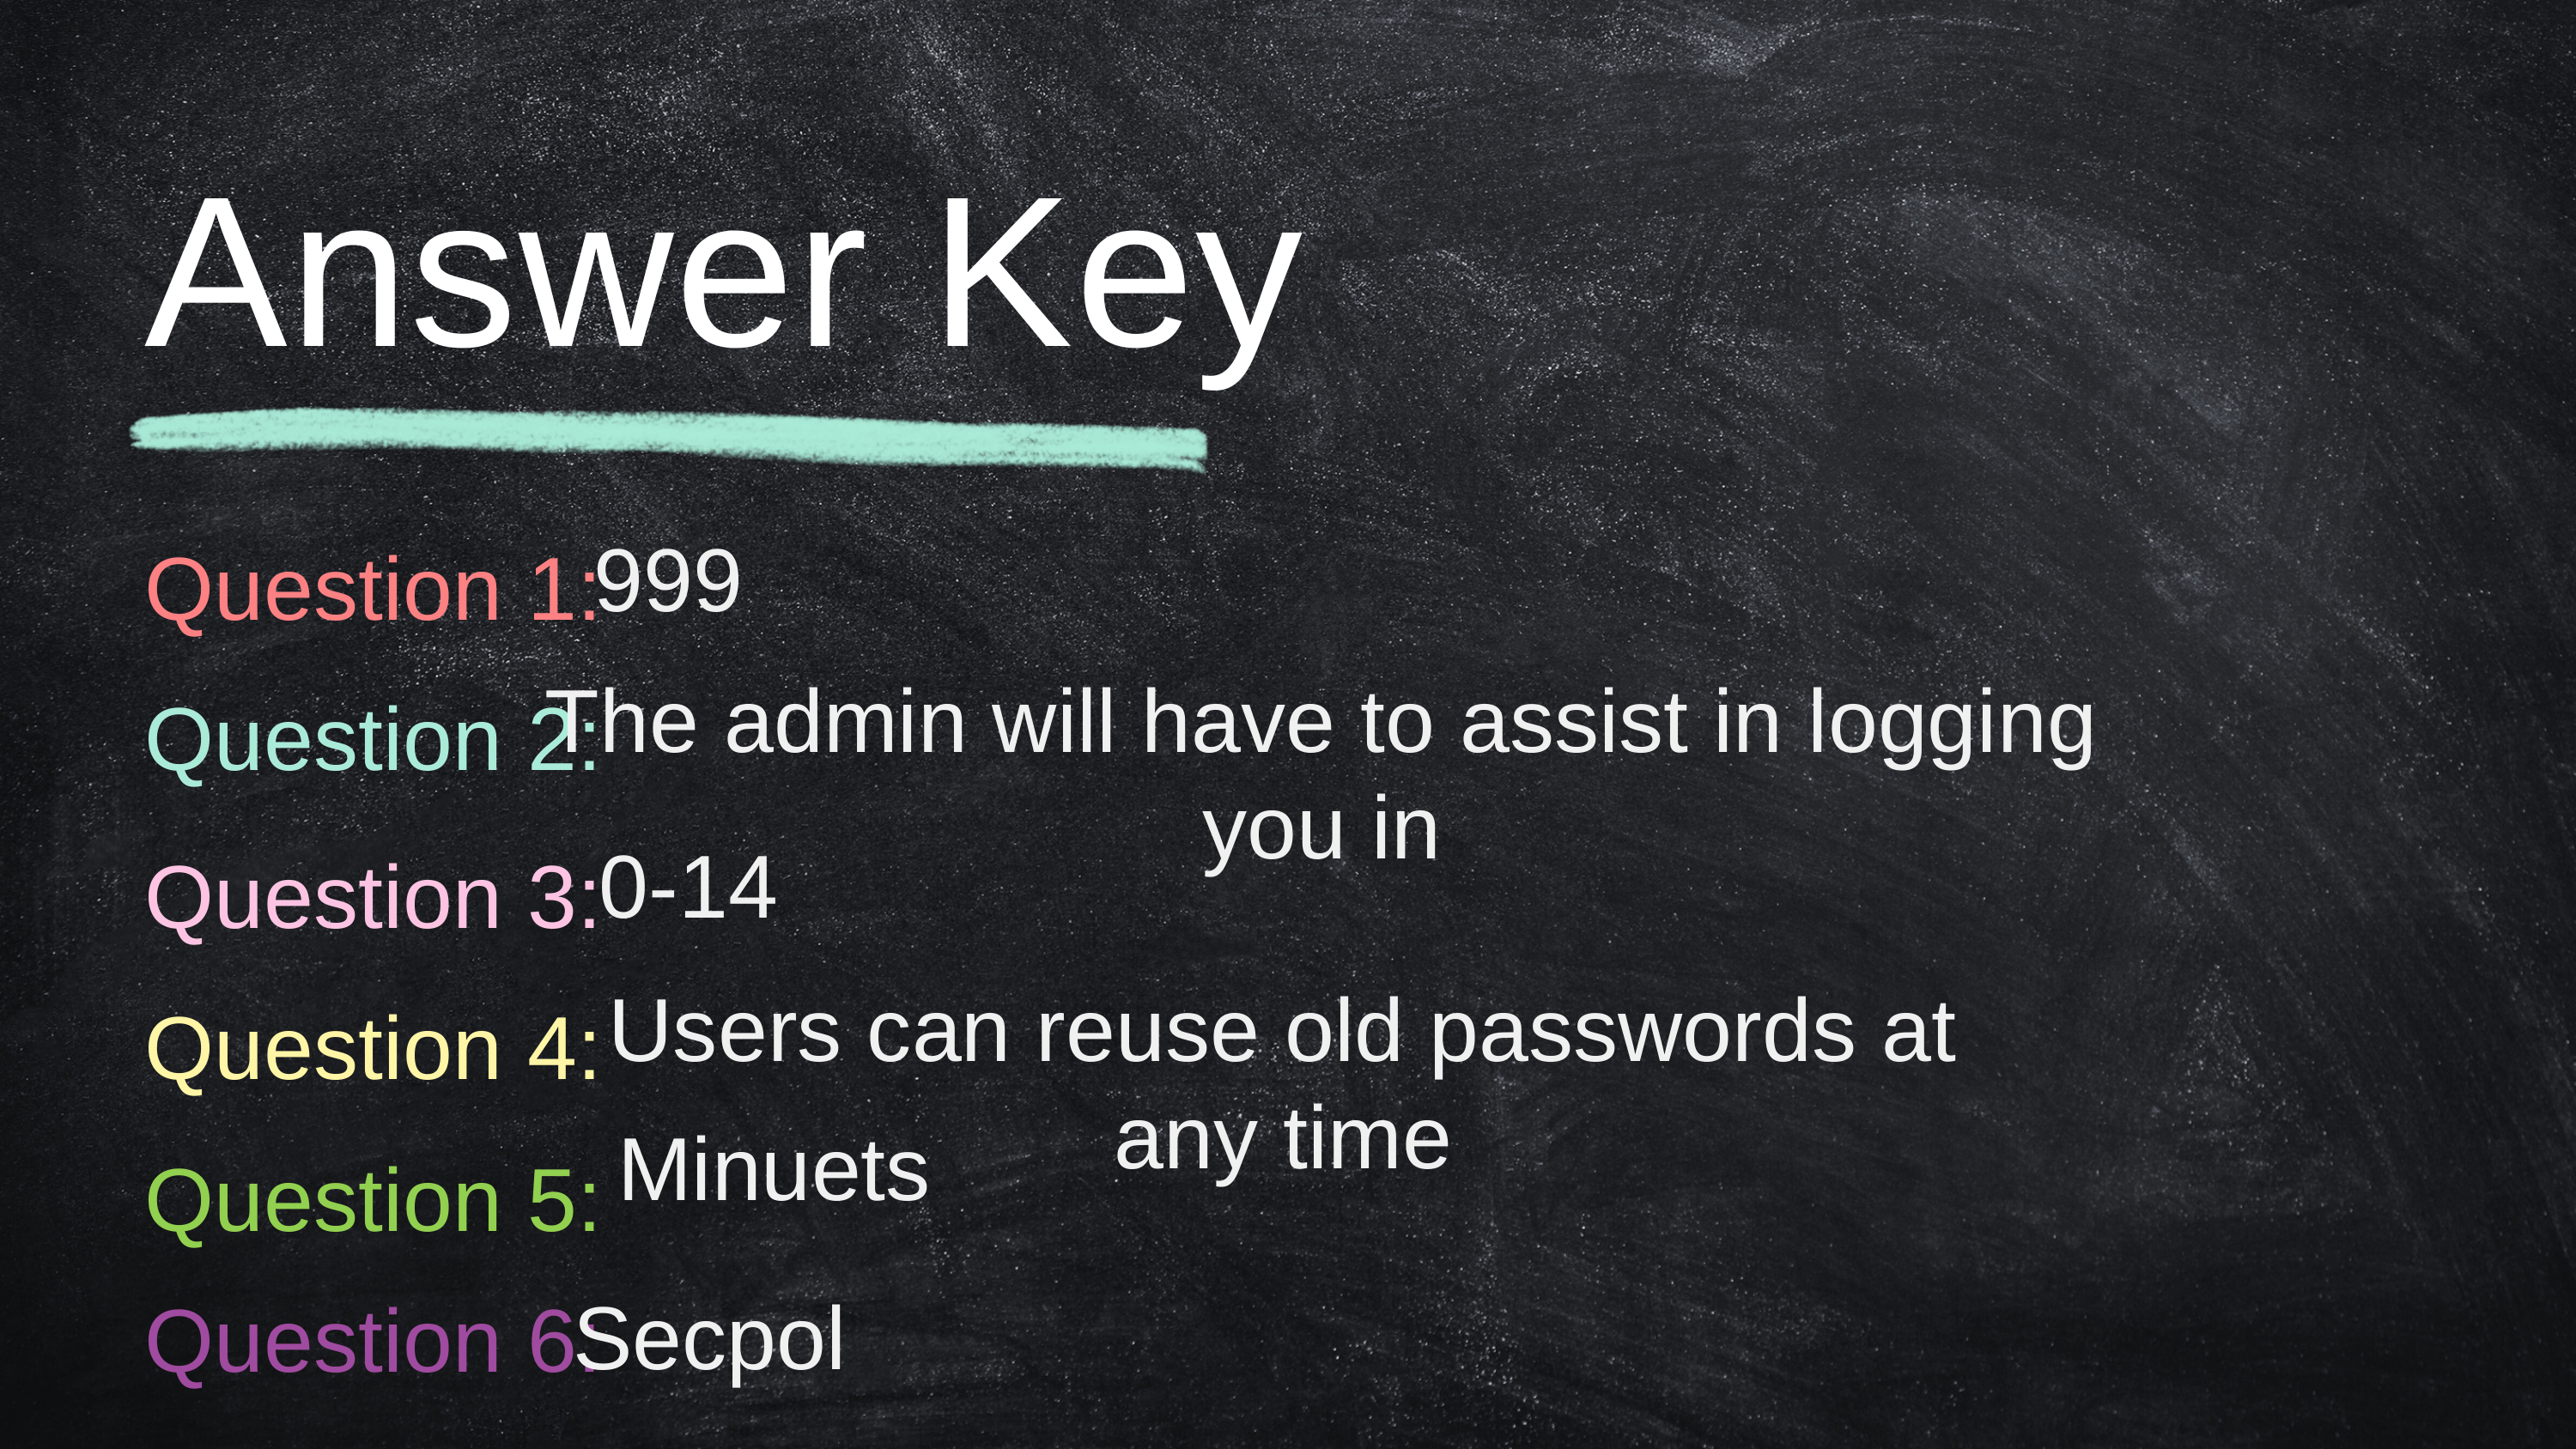

Answer Key

Question 1:
999

The admin will have to assist in logging you in

Question 2:
Question 3:
0-14

Users can reuse old passwords at any time

Question 4:
Minuets
Question 5:
Question 6:
Secpol